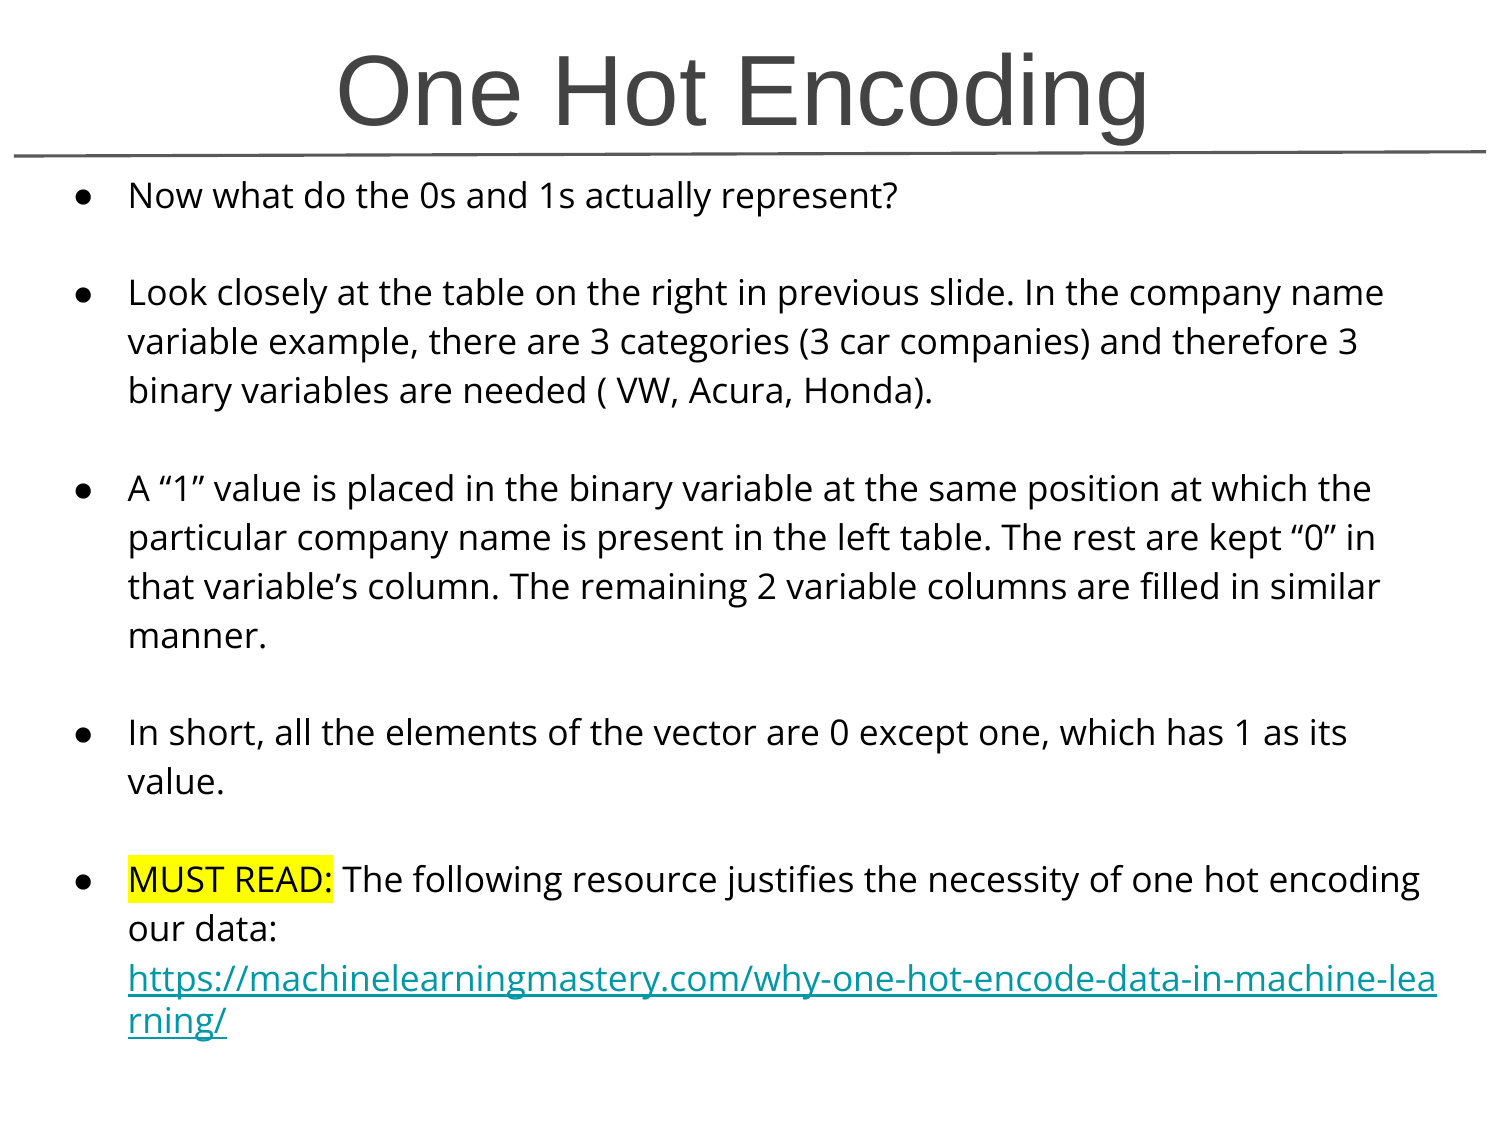

One Hot Encoding

Now what do the 0s and 1s actually represent?

Look closely at the table on the right in previous slide. In the company name variable example, there are 3 categories (3 car companies) and therefore 3 binary variables are needed ( VW, Acura, Honda).

A “1” value is placed in the binary variable at the same position at which the particular company name is present in the left table. The rest are kept “0” in that variable’s column. The remaining 2 variable columns are filled in similar manner.

In short, all the elements of the vector are 0 except one, which has 1 as its value.

MUST READ: The following resource justifies the necessity of one hot encoding our data:
https://machinelearningmastery.com/why-one-hot-encode-data-in-machine-learning/